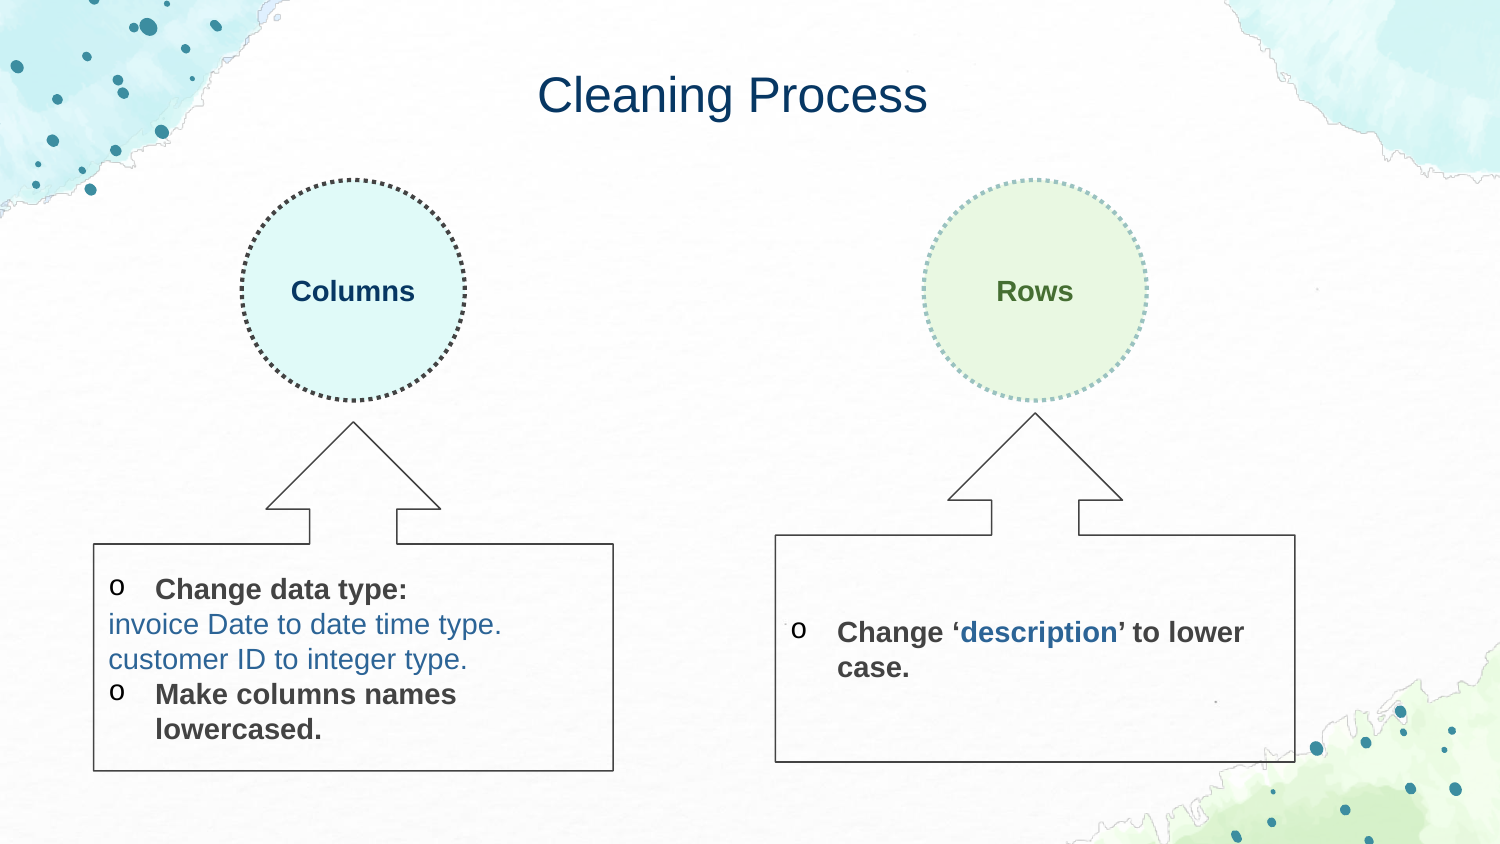

Cleaning Process
Rows
Columns

Change ‘description’ to lower case.

Change data type:
invoice Date to date time type.
customer ID to integer type.
Make columns names lowercased.